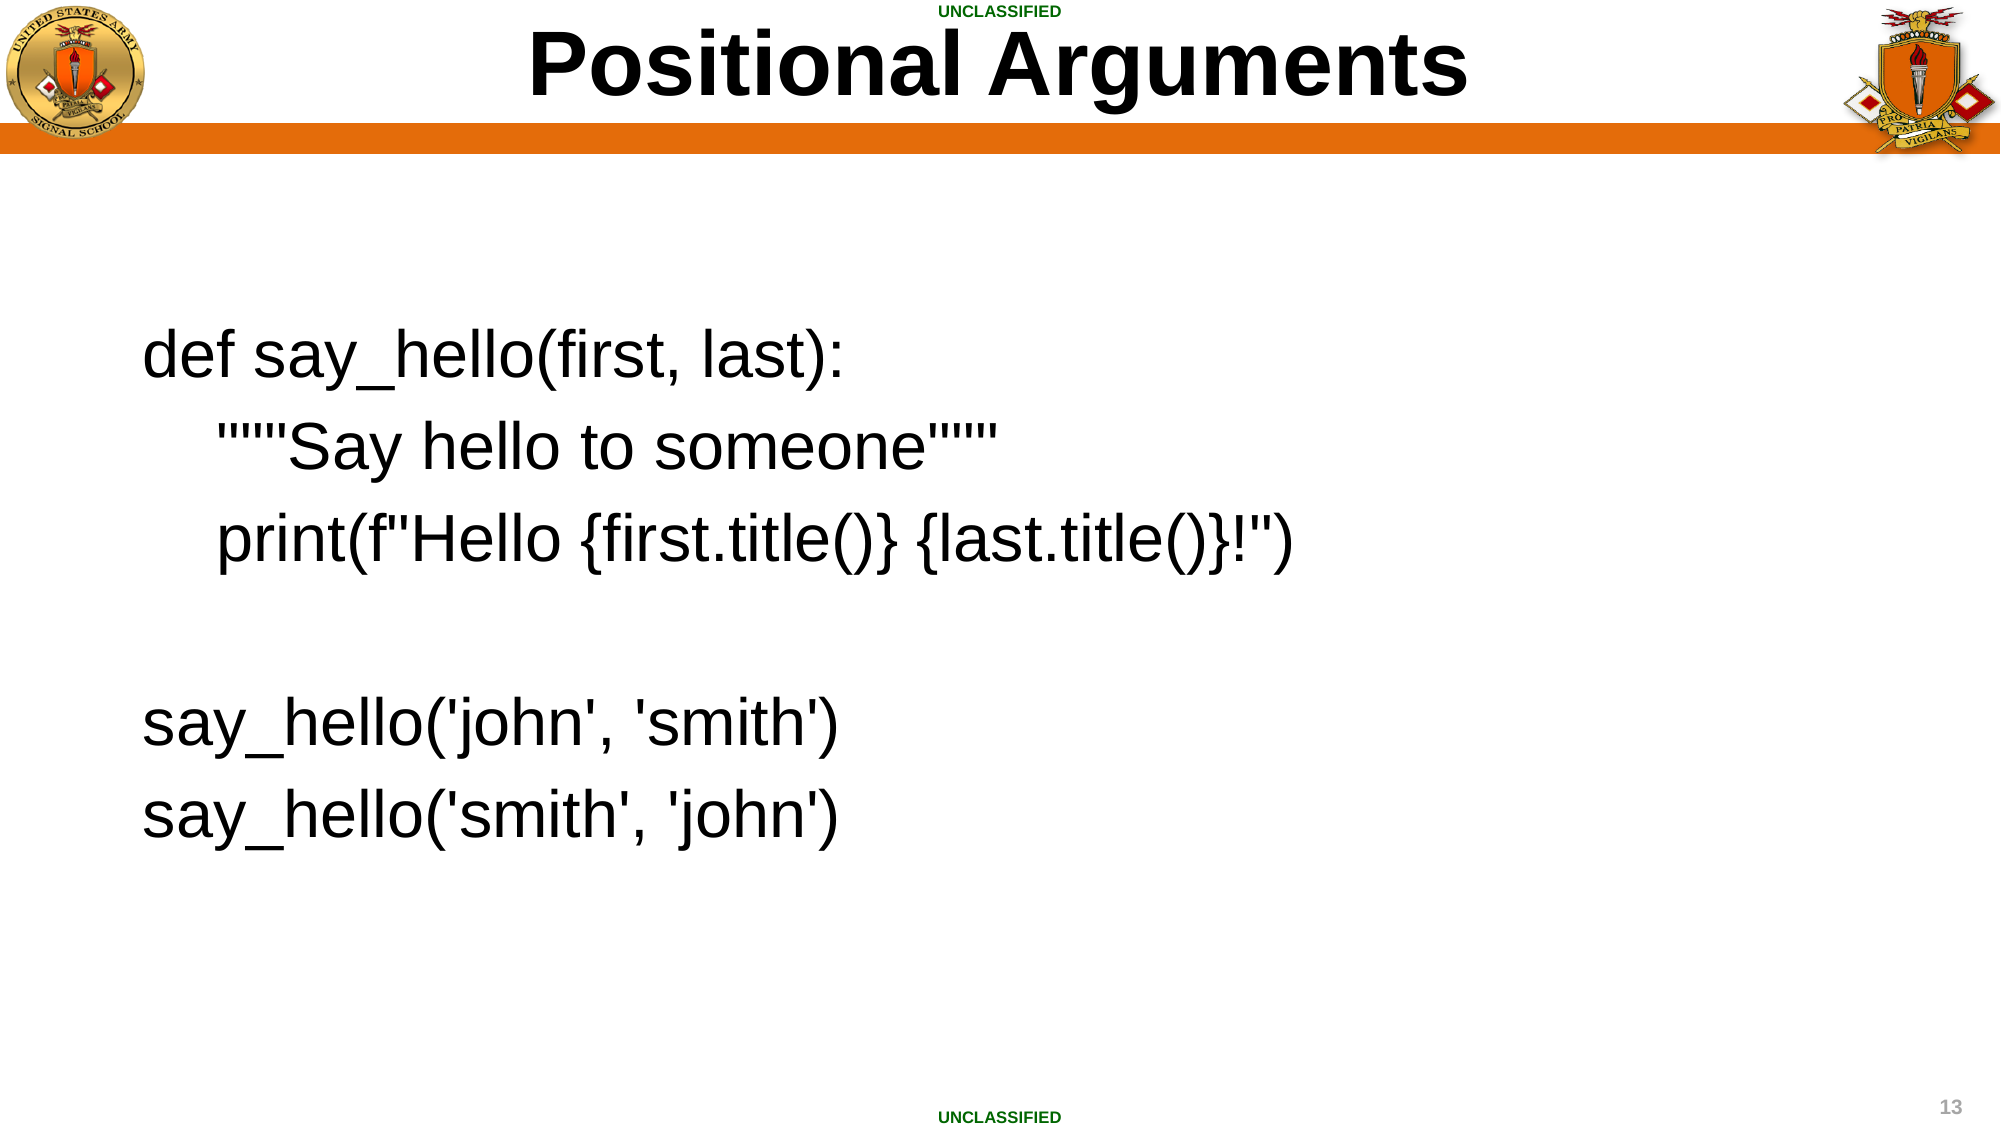

Positional Arguments
def say_hello(first, last):
    """Say hello to someone"""
    print(f"Hello {first.title()} {last.title()}!")

say_hello('john', 'smith')
say_hello('smith', 'john')